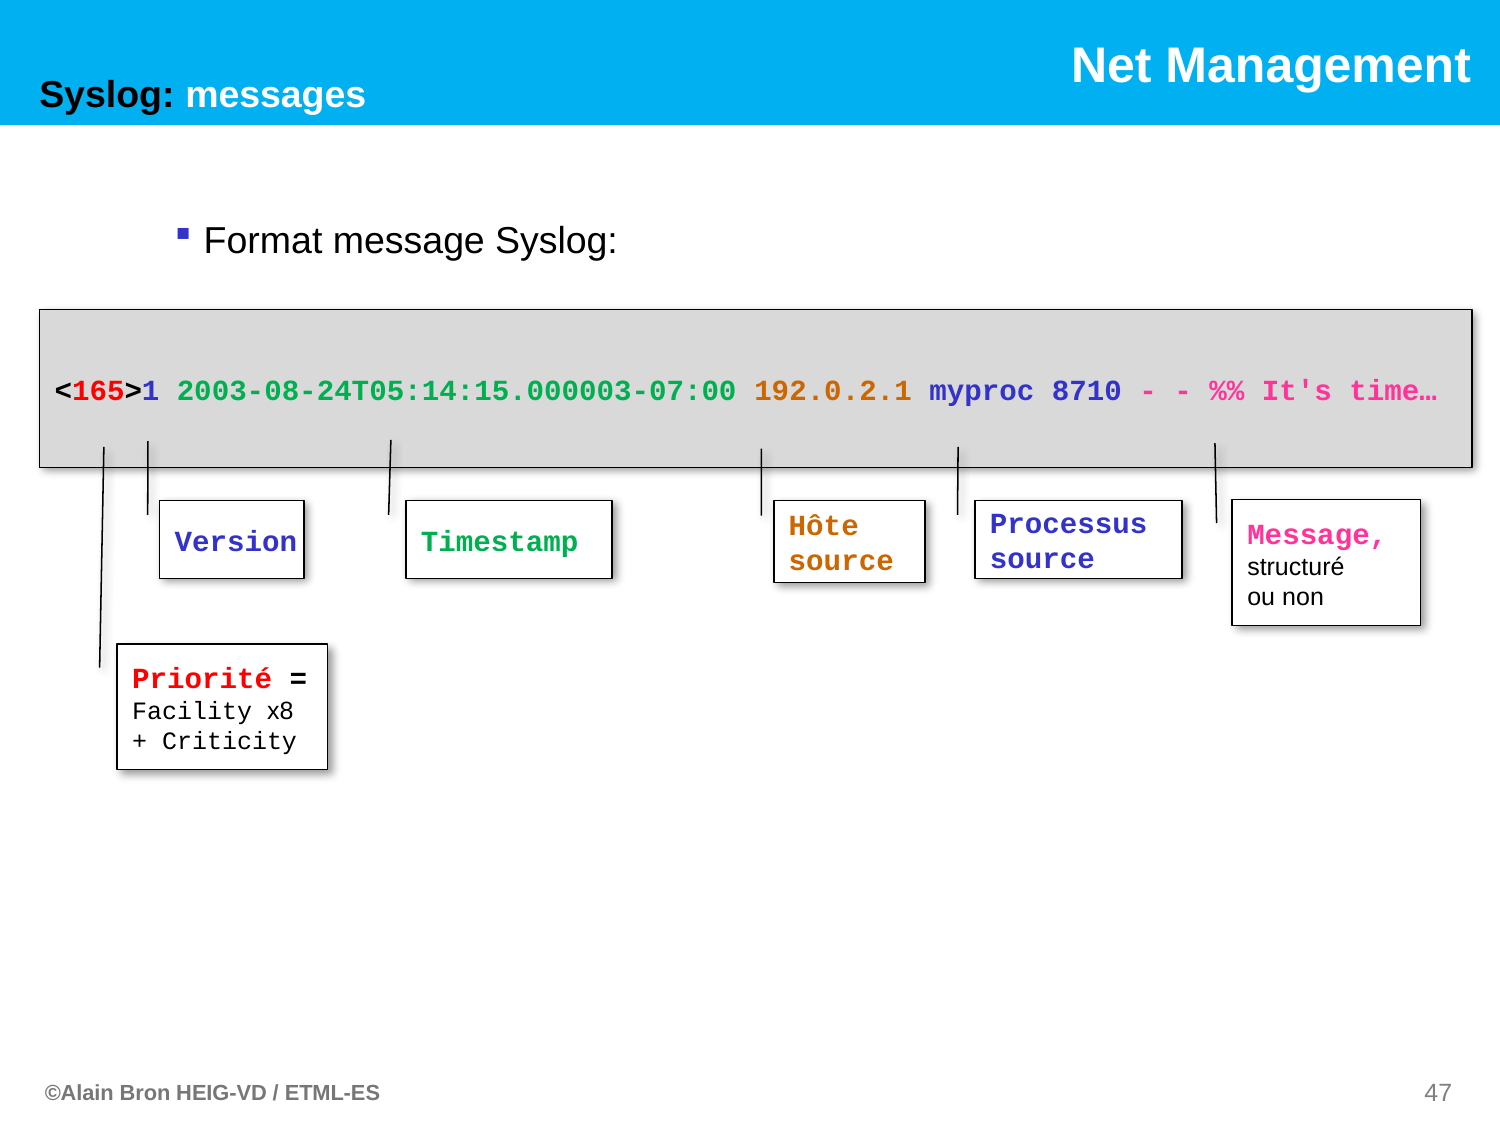

Syslog: messages
Format message Syslog:
<165>1 2003-08-24T05:14:15.000003-07:00 192.0.2.1 myproc 8710 - - %% It's time…
Message,
structuré
ou non
Version
Timestamp
Hôte
source
Processus
source
Priorité =
Facility x8
+ Criticity